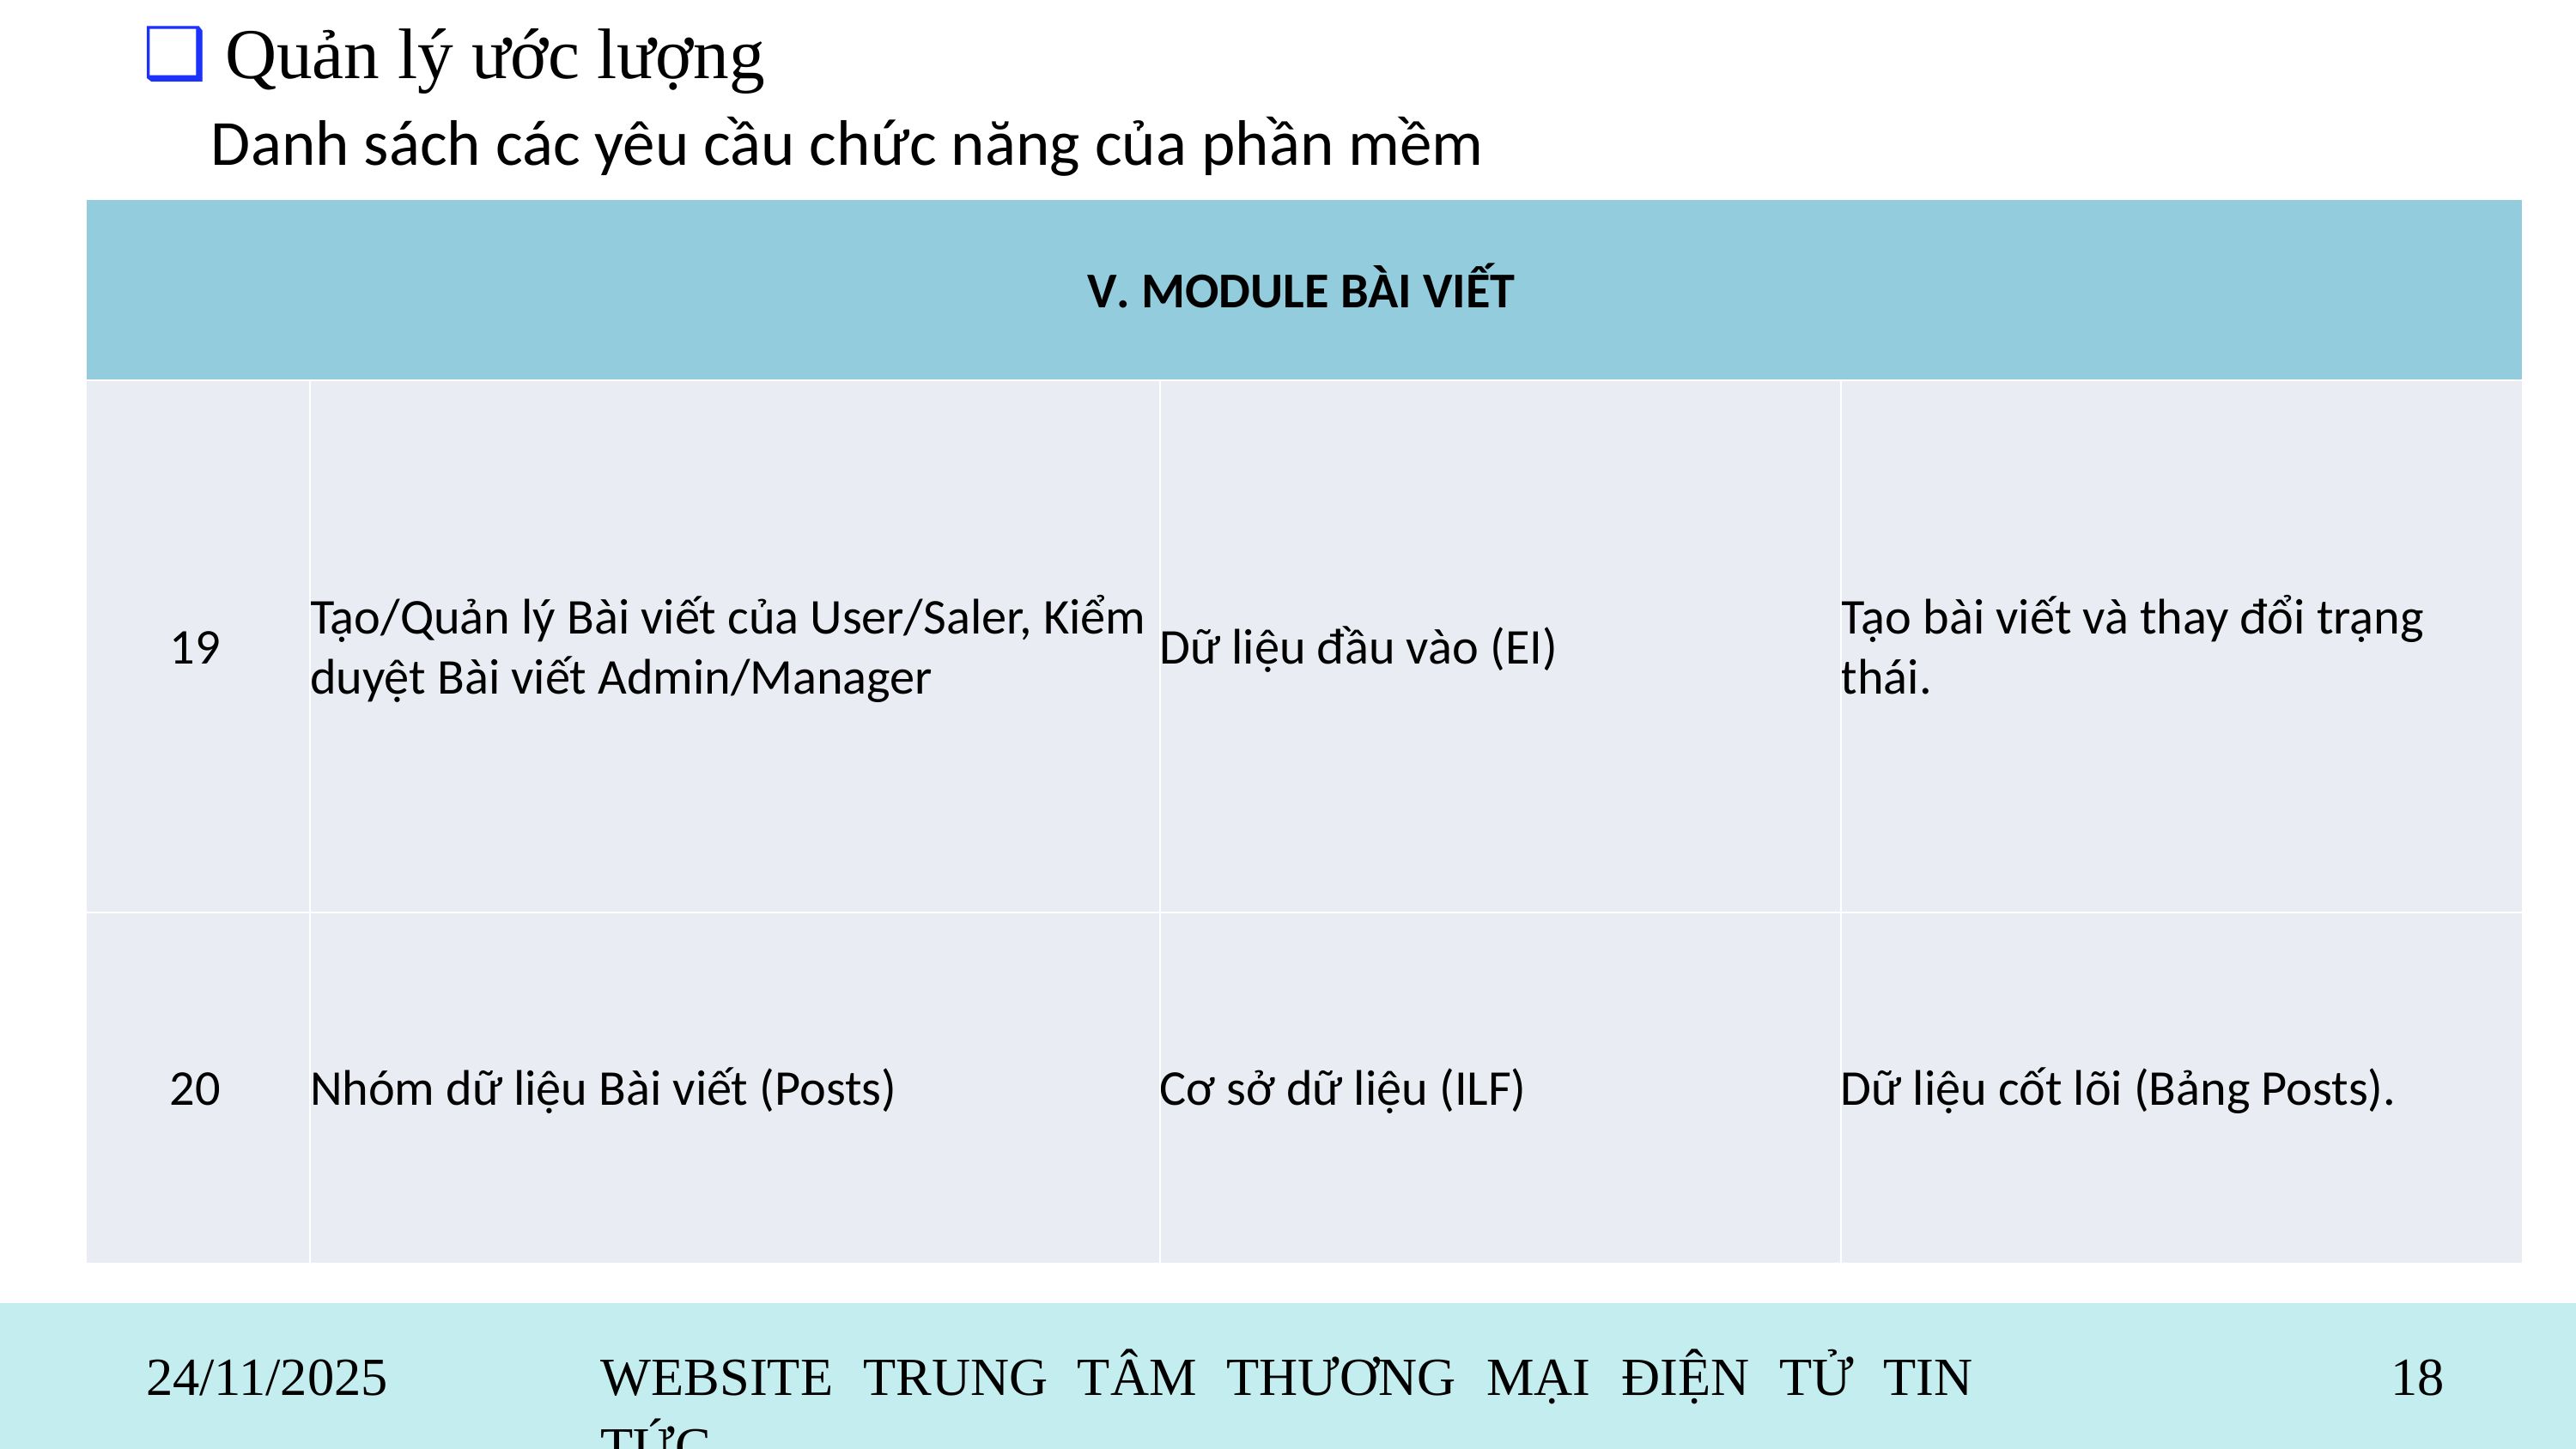

❑
Quản lý ước lượng
Danh sách các yêu cầu chức năng của phần mềm
| V. MODULE BÀI VIẾT |  |  |  |
| --- | --- | --- | --- |
| 19 | Tạo/Quản lý Bài viết của User/Saler, Kiểm duyệt Bài viết Admin/Manager | Dữ liệu đầu vào (EI) | Tạo bài viết và thay đổi trạng thái. |
| 20 | Nhóm dữ liệu Bài viết (Posts) | Cơ sở dữ liệu (ILF) | Dữ liệu cốt lõi (Bảng Posts). |
| III. MODULE CHỦ ĐỀ VÀ LOẠI BÀI VIẾT |  |  |  |
| --- | --- | --- | --- |
| 13 | Quản lý CRUD Topics và PostTypes | Dữ liệu đầu vào (EI) | Quản lý chủ đề/loại bài viết. |
| 14 | Nhóm dữ liệu Chủ đề (Topics) | Cơ sở dữ liệu (ILF) | Dữ liệu cốt lõi (Bảng Topics). |
| 15 | Nhóm dữ liệu Loại Bài viết (PosTypes) | Cơ sở dữ liệu (ILF) | Dữ liệu cốt lõi (Bảng PosTypes). |
| IV. MODULE SẢN PHẨM |  |  |  |
| 16 | Quản lý CRUD Products và ProductImages | Dữ liệu đầu vào (EI) | Quản lý sản phẩm và hình ảnh. |
| 17 | Nhóm dữ liệu Sản phẩm (Product) | Cơ sở dữ liệu (ILF) | Dữ liệu cốt lõi (Bảng Product). |
| 18 | Nhóm dữ liệu Hình ảnh Sản phẩm (ProductImages) | Cơ sở dữ liệu (ILF) | Dữ liệu cốt lõi (Bảng ProductImages). |

24/11/2025
WEBSITE TRUNG TÂM THƯƠNG MẠI ĐIỆN TỬ TIN TỨC
18